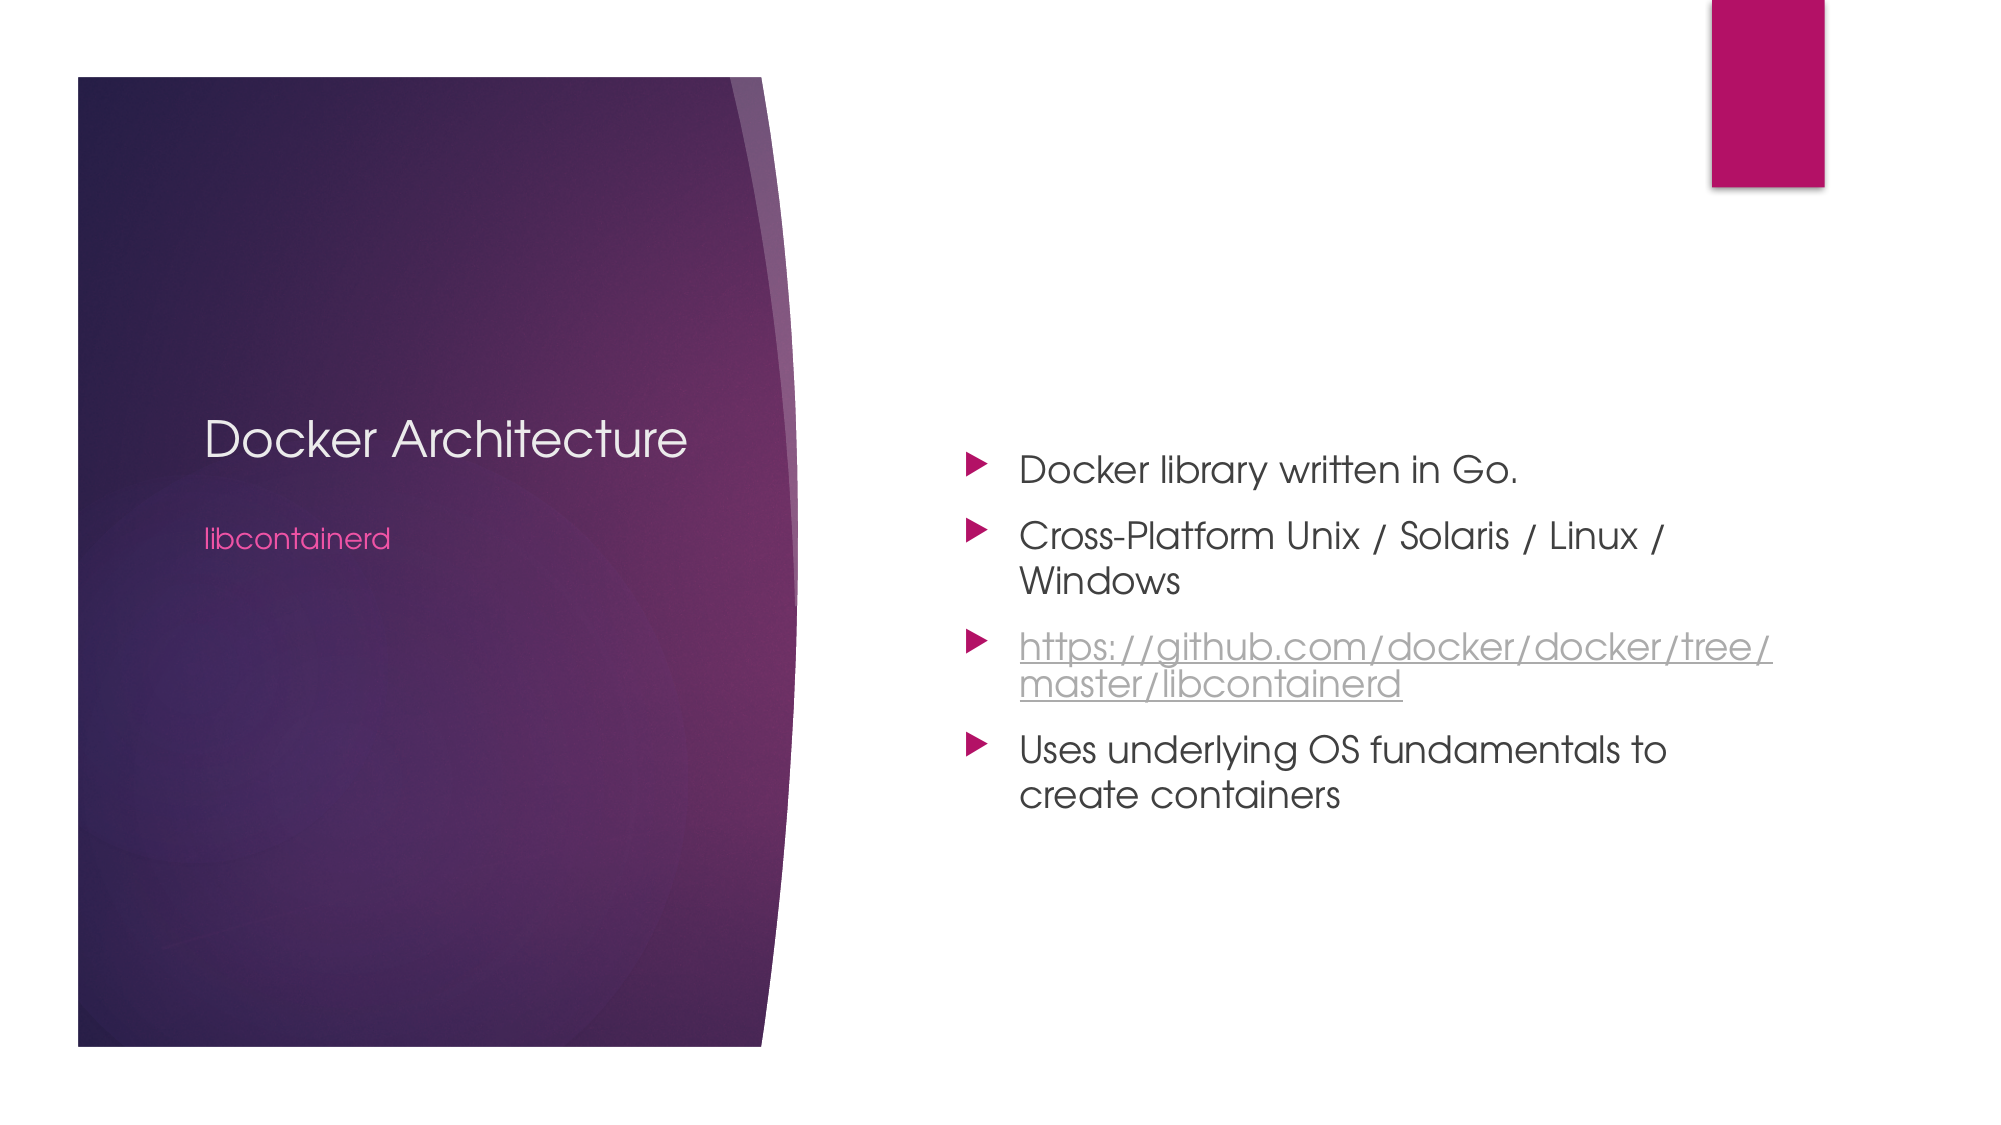

# Docker Architecture
Docker library written in Go.
Cross-Platform Unix / Solaris / Linux / Windows
https://github.com/docker/docker/tree/master/libcontainerd
Uses underlying OS fundamentals to create containers
libcontainerd